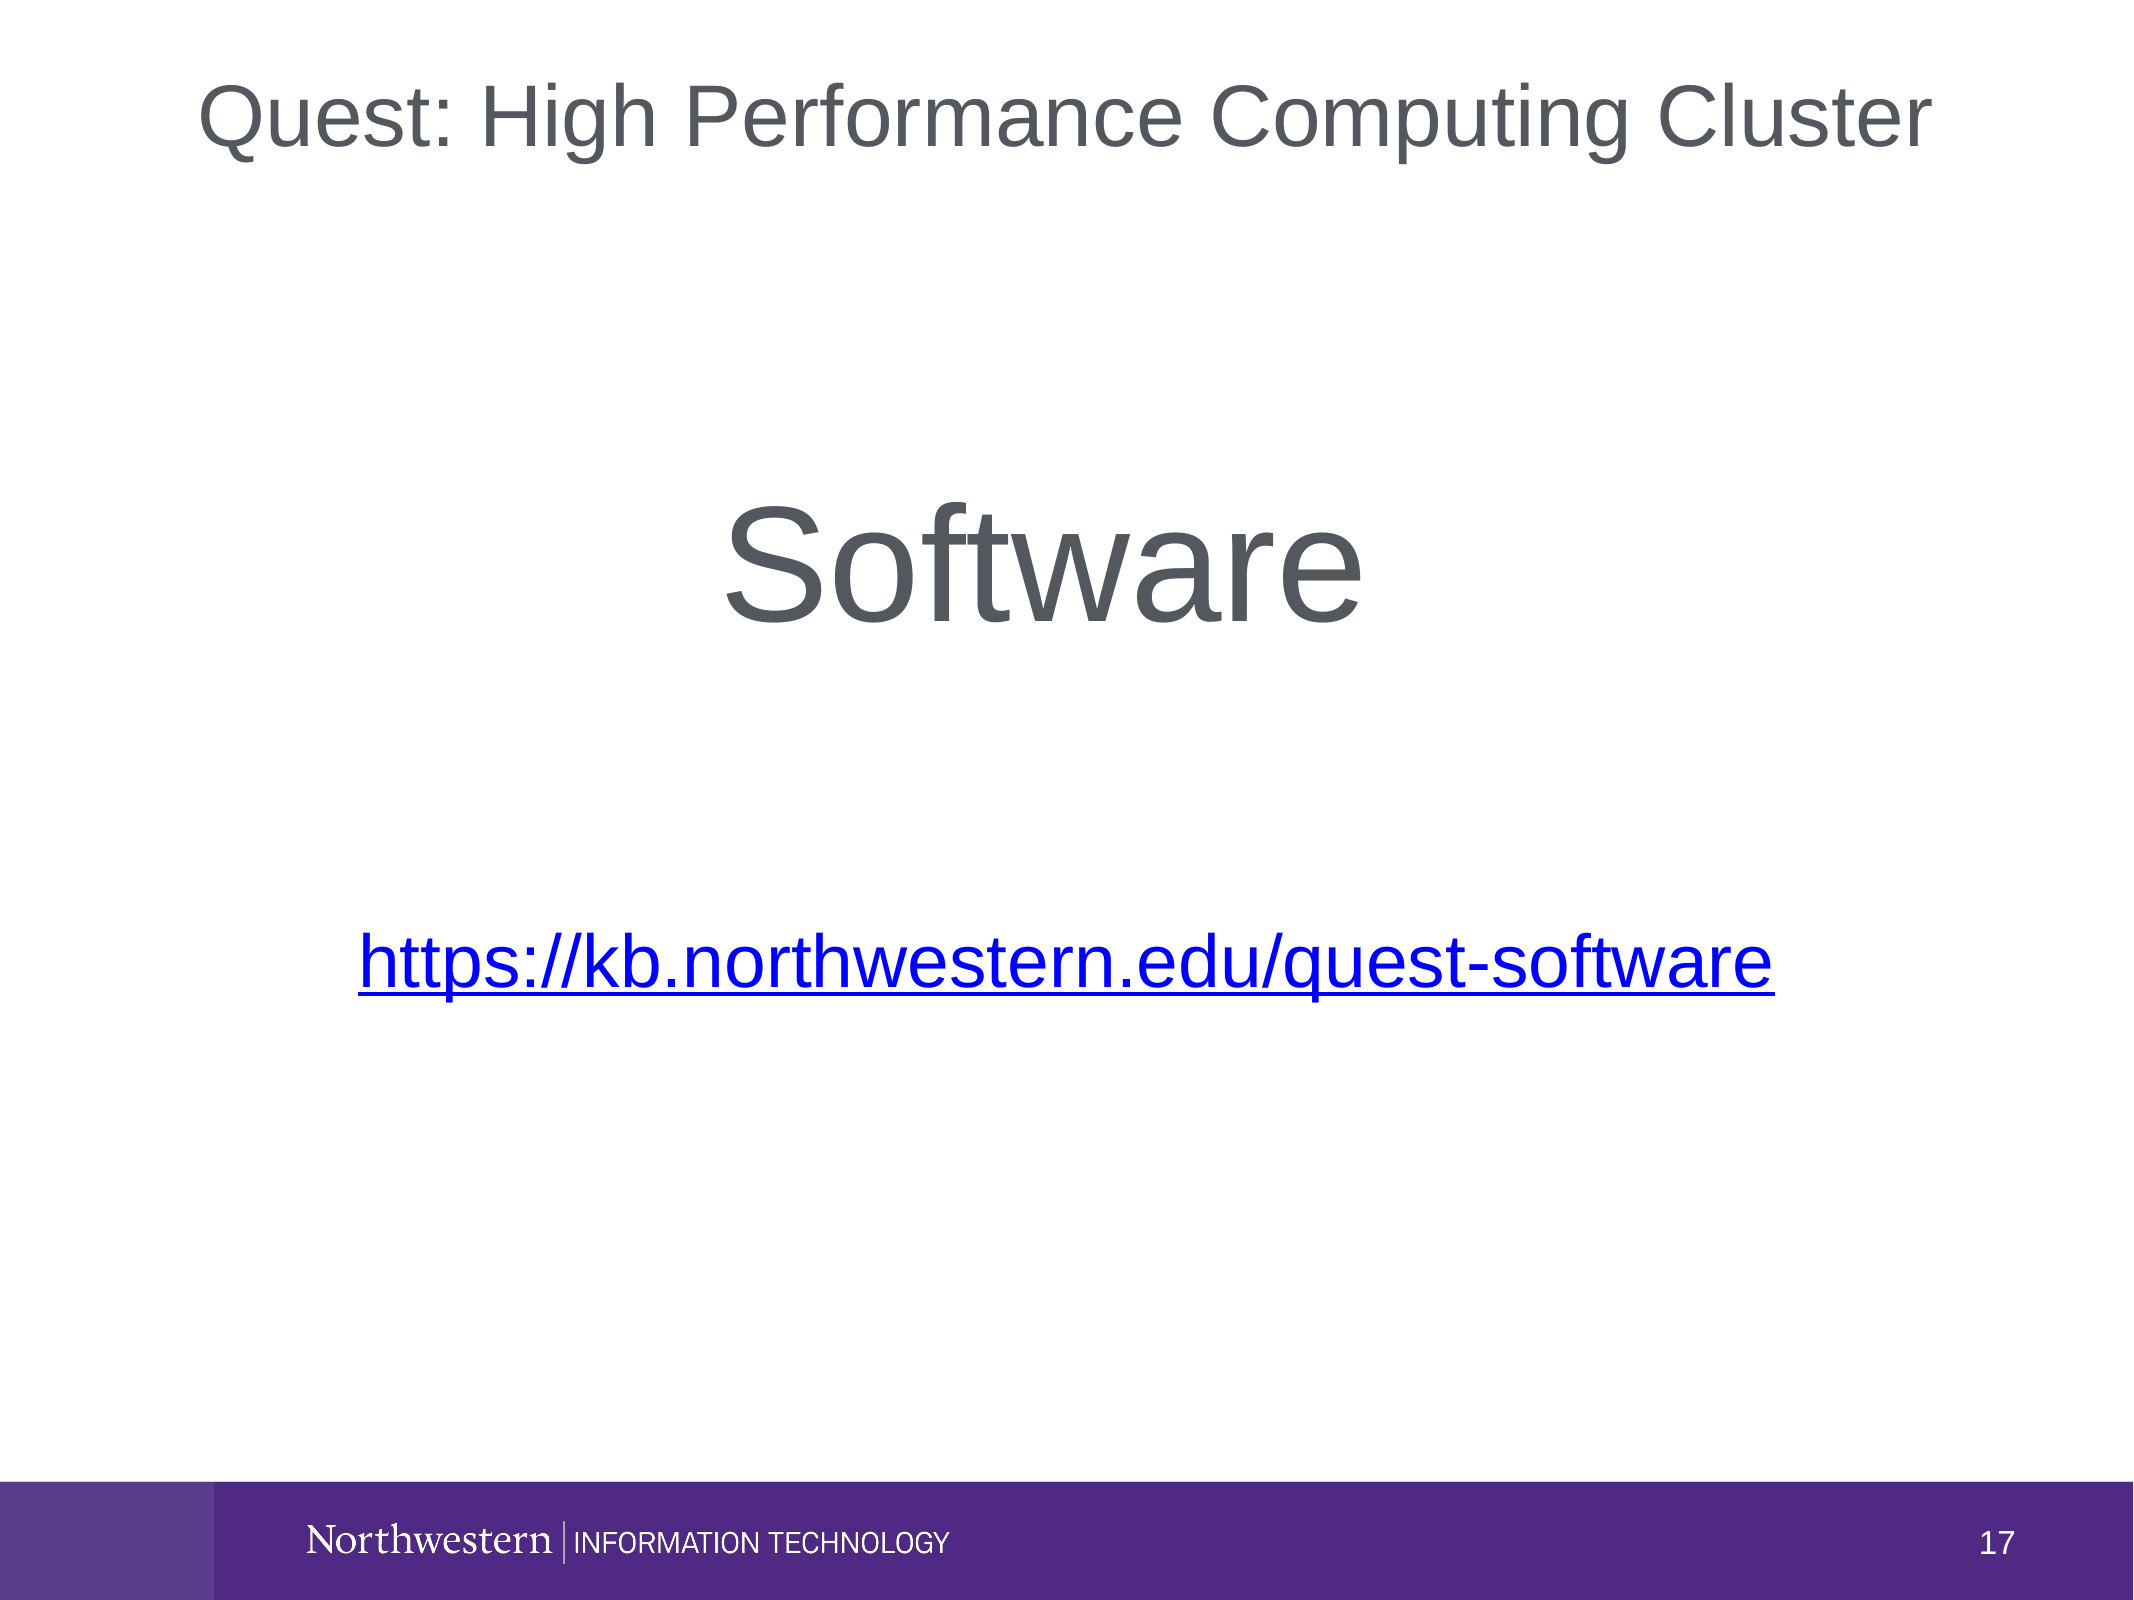

Quest: High Performance Computing Cluster
Software
https://kb.northwestern.edu/quest-software
17